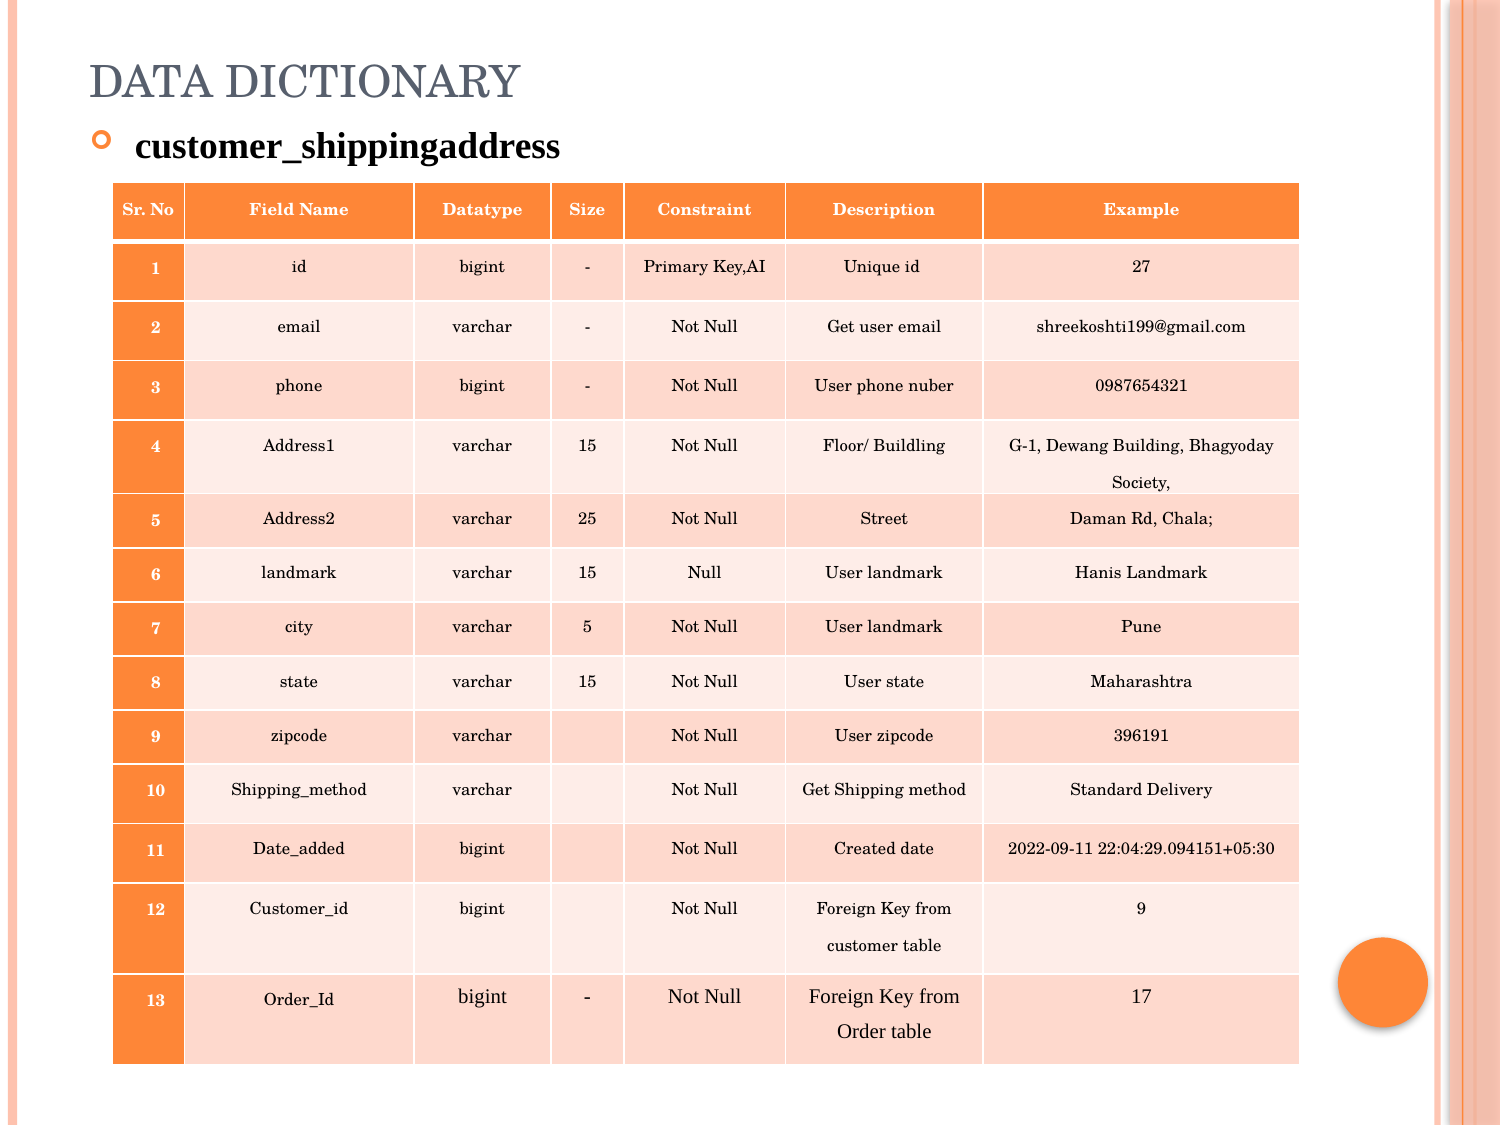

# Data Dictionary
customer_shippingaddress

| Sr. No | Field Name | Datatype | Size | Constraint | Description | Example |
| --- | --- | --- | --- | --- | --- | --- |
| 1 | id | bigint | - | Primary Key,AI | Unique id | 27 |
| 2 | email | varchar | - | Not Null | Get user email | shreekoshti199@gmail.com |
| 3 | phone | bigint | - | Not Null | User phone nuber | 0987654321 |
| 4 | Address1 | varchar | 15 | Not Null | Floor/ Buildling | G-1, Dewang Building, Bhagyoday Society, |
| 5 | Address2 | varchar | 25 | Not Null | Street | Daman Rd, Chala; |
| 6 | landmark | varchar | 15 | Null | User landmark | Hanis Landmark |
| 7 | city | varchar | 5 | Not Null | User landmark | Pune |
| 8 | state | varchar | 15 | Not Null | User state | Maharashtra |
| 9 | zipcode | varchar |  | Not Null | User zipcode | 396191 |
| 10 | Shipping\_method | varchar |  | Not Null | Get Shipping method | Standard Delivery |
| 11 | Date\_added | bigint |  | Not Null | Created date | 2022-09-11 22:04:29.094151+05:30 |
| 12 | Customer\_id | bigint |  | Not Null | Foreign Key from customer table | 9 |
| 13 | Order\_Id | bigint | - | Not Null | Foreign Key from Order table | 17 |